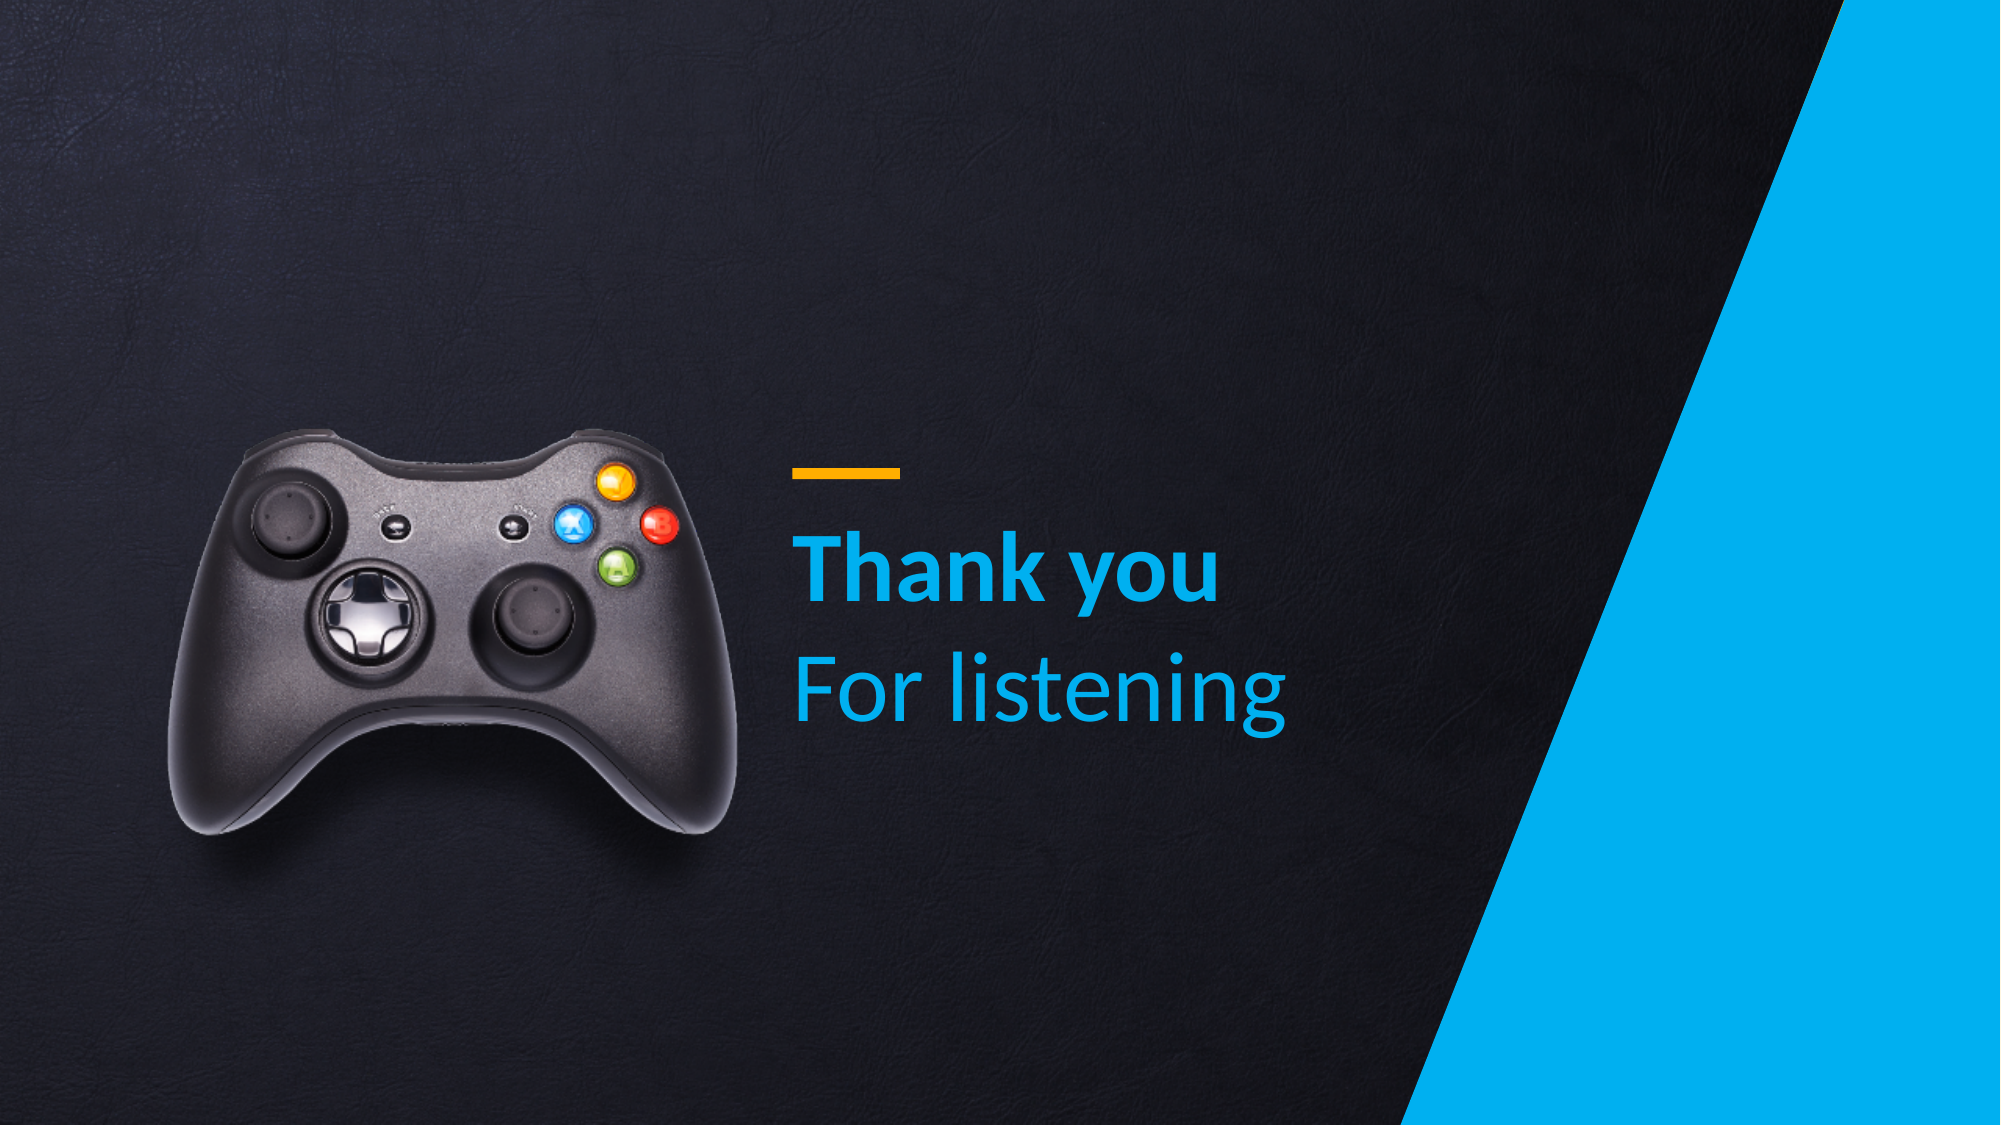

Thank you For listening

Manager
John Done
abcd@company.com